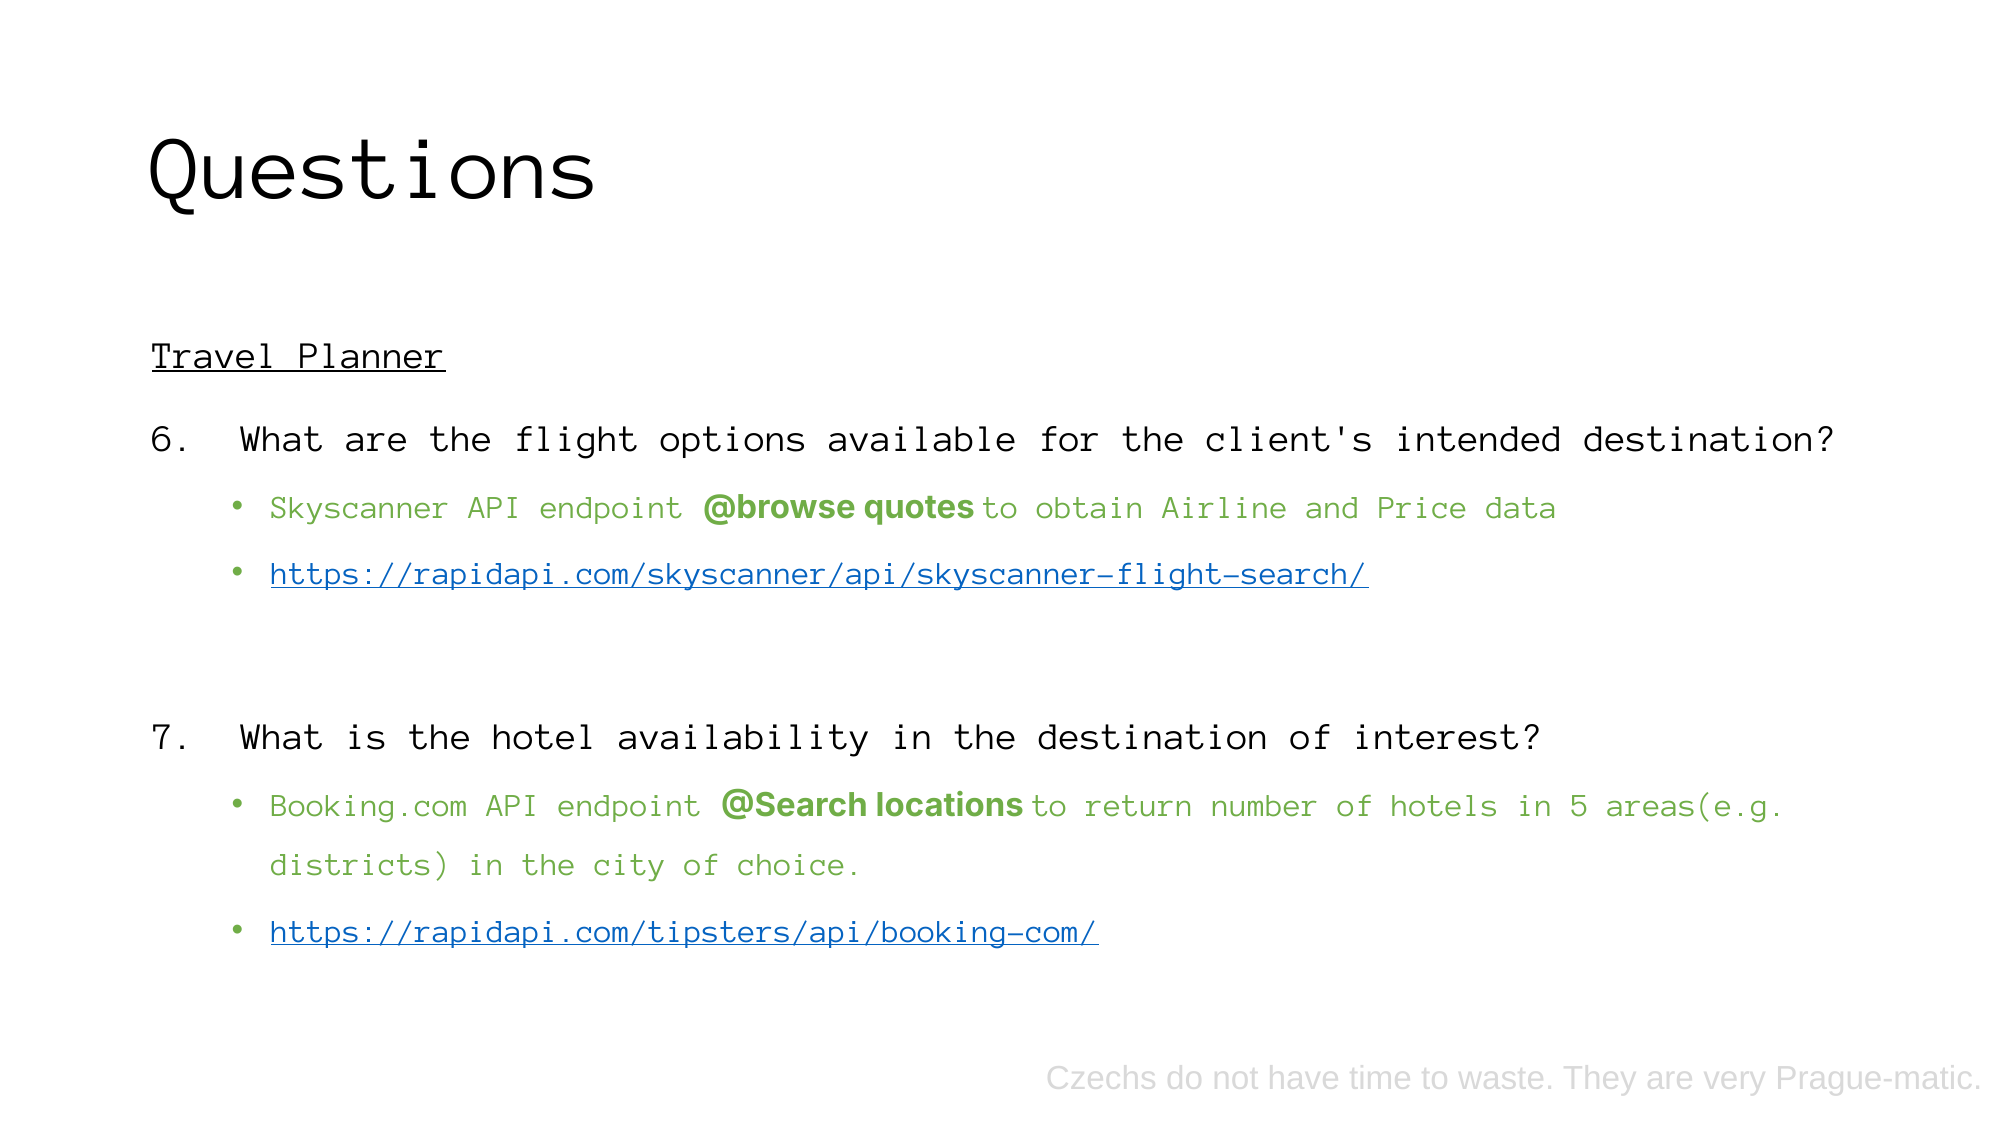

# Questions
Travel Planner
What are the flight options available for the client's intended destination?
Skyscanner API endpoint @browse quotes to obtain Airline and Price data
https://rapidapi.com/skyscanner/api/skyscanner-flight-search/

What is the hotel availability in the destination of interest?
Booking.com API endpoint @Search locations to return number of hotels in 5 areas(e.g. districts) in the city of choice.
https://rapidapi.com/tipsters/api/booking-com/

Czechs do not have time to waste. They are very Prague-matic.